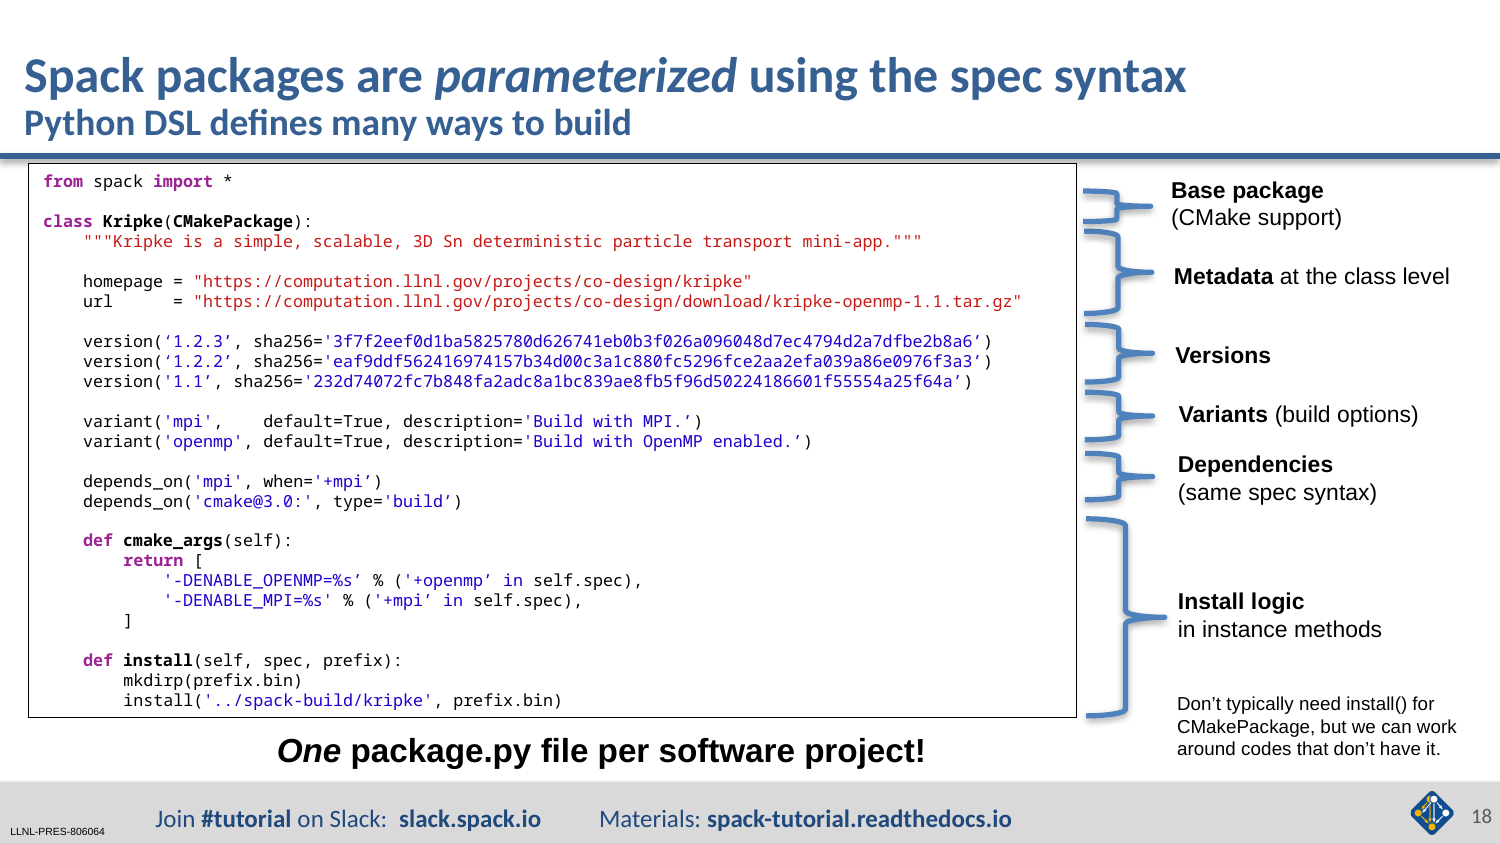

# Spack packages are parameterized using the spec syntax Python DSL defines many ways to build
from spack import *

class Kripke(CMakePackage):
    """Kripke is a simple, scalable, 3D Sn deterministic particle transport mini-app."""

    homepage = "https://computation.llnl.gov/projects/co-design/kripke"
    url      = "https://computation.llnl.gov/projects/co-design/download/kripke-openmp-1.1.tar.gz"

    version(‘1.2.3’, sha256='3f7f2eef0d1ba5825780d626741eb0b3f026a096048d7ec4794d2a7dfbe2b8a6’)
    version(‘1.2.2’, sha256='eaf9ddf562416974157b34d00c3a1c880fc5296fce2aa2efa039a86e0976f3a3’)
    version('1.1’, sha256='232d74072fc7b848fa2adc8a1bc839ae8fb5f96d50224186601f55554a25f64a’)

    variant('mpi',    default=True, description='Build with MPI.’)
    variant('openmp', default=True, description='Build with OpenMP enabled.’)

    depends_on('mpi', when='+mpi’)
    depends_on('cmake@3.0:', type='build’)

    def cmake_args(self):
        return [
            '-DENABLE_OPENMP=%s’ % ('+openmp’ in self.spec),
            '-DENABLE_MPI=%s' % ('+mpi’ in self.spec),
        ]

    def install(self, spec, prefix):
        mkdirp(prefix.bin)
        install('../spack-build/kripke', prefix.bin)
Base package
(CMake support)

Metadata at the class level

Versions
Variants (build options)

Dependencies
(same spec syntax)

Install logic
in instance methods
Don’t typically need install() for CMakePackage, but we can work around codes that don’t have it.
One package.py file per software project!